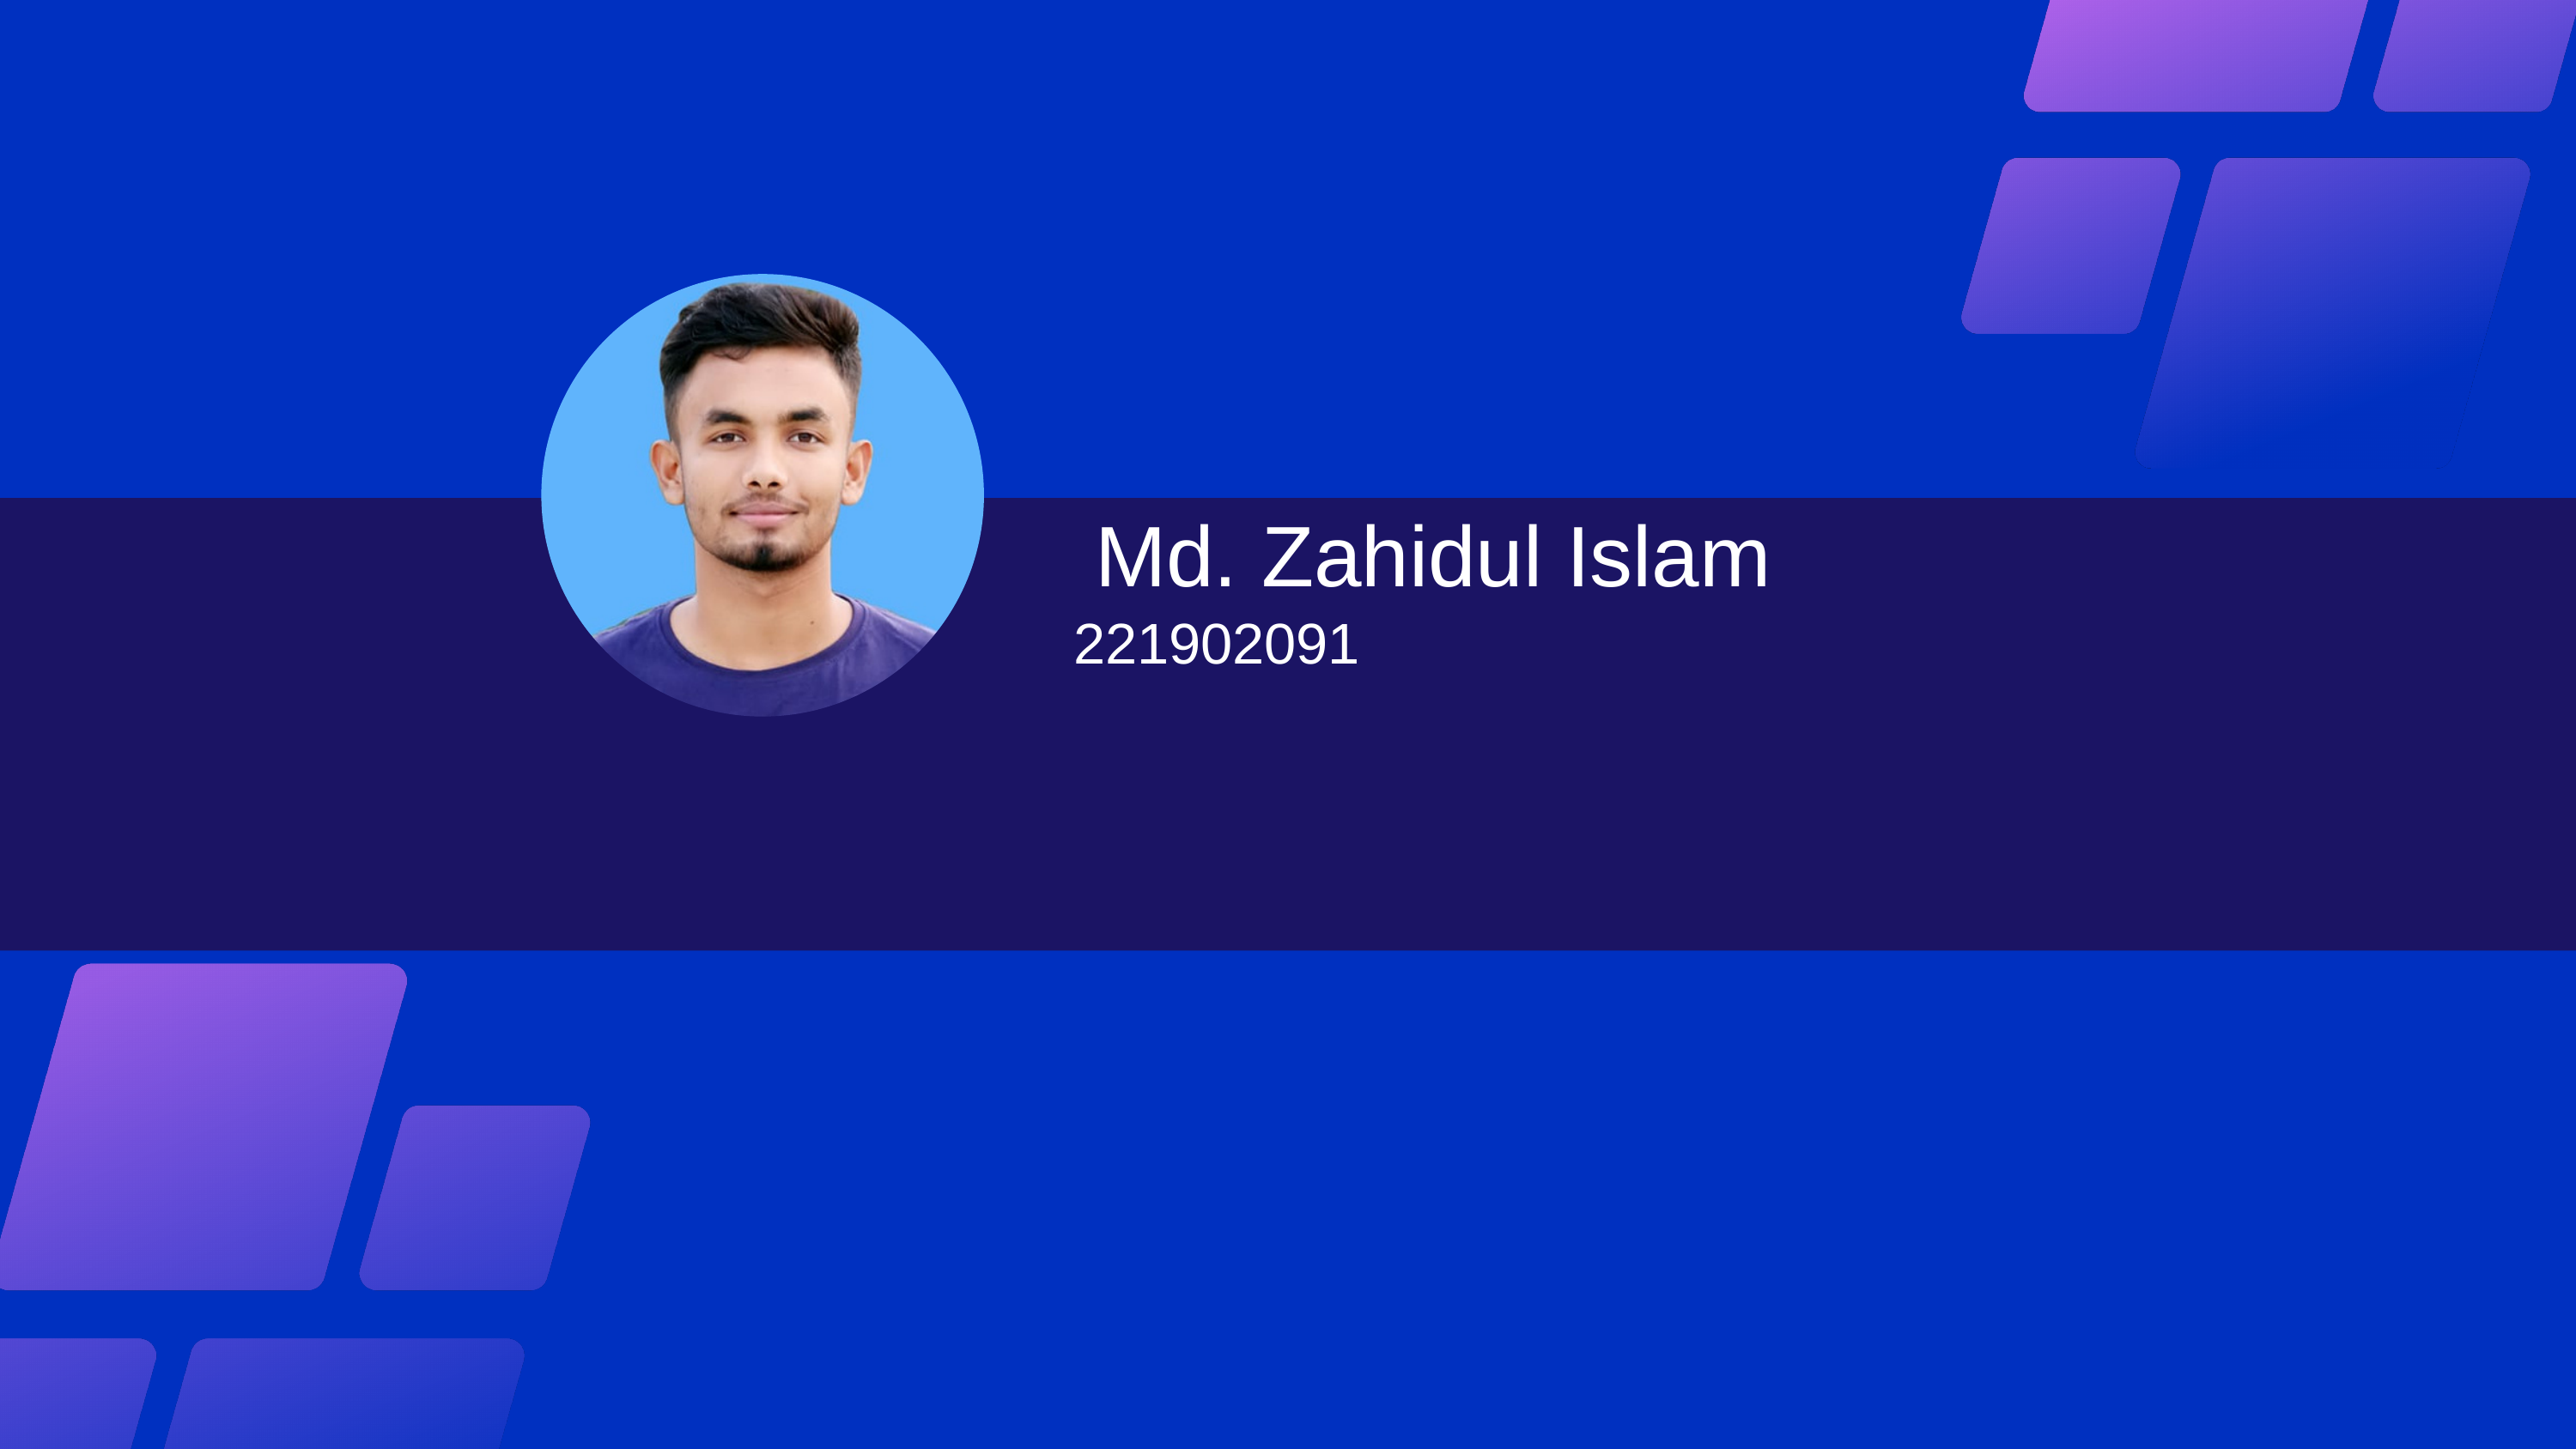

Md. Zahidul Islam
Md. Zahidul Islam
221902091
221902091